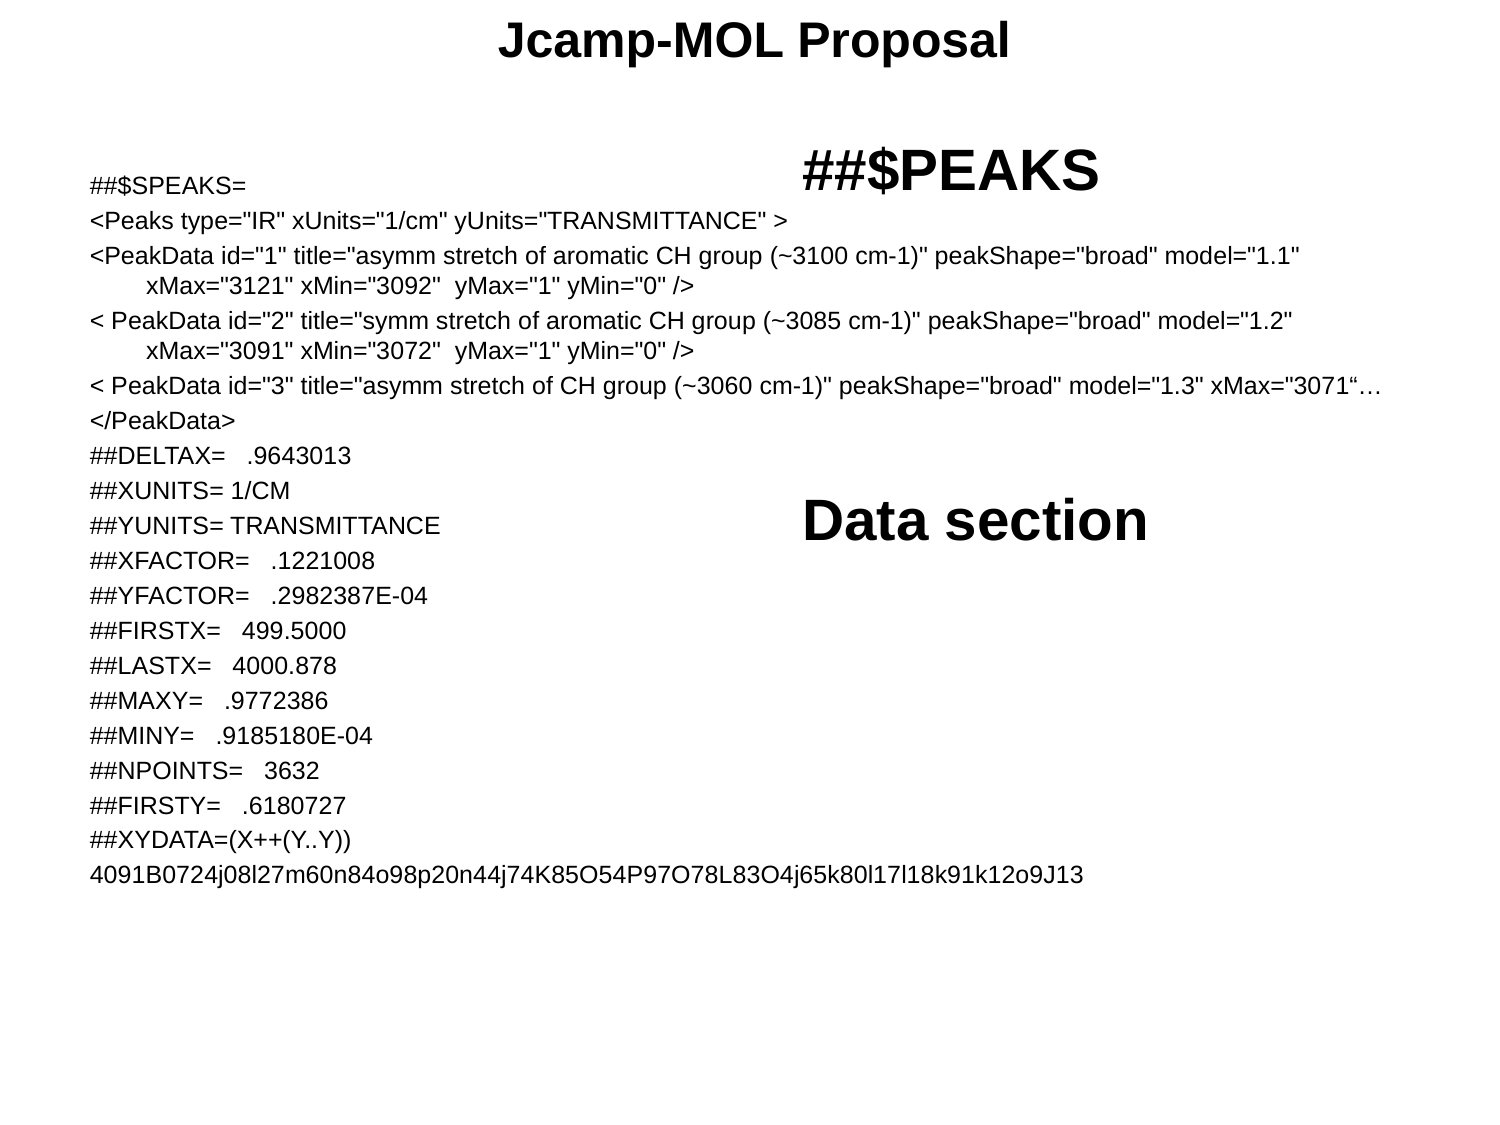

Jcamp-MOL Proposal

##$PEAKS

Data section

##$SPEAKS=
<Peaks type="IR" xUnits="1/cm" yUnits="TRANSMITTANCE" >
<PeakData id="1" title="asymm stretch of aromatic CH group (~3100 cm-1)" peakShape="broad" model="1.1" xMax="3121" xMin="3092"  yMax="1" yMin="0" />
< PeakData id="2" title="symm stretch of aromatic CH group (~3085 cm-1)" peakShape="broad" model="1.2" xMax="3091" xMin="3072"  yMax="1" yMin="0" />
< PeakData id="3" title="asymm stretch of CH group (~3060 cm-1)" peakShape="broad" model="1.3" xMax="3071“…
</PeakData>
##DELTAX=   .9643013
##XUNITS= 1/CM
##YUNITS= TRANSMITTANCE
##XFACTOR=   .1221008
##YFACTOR=   .2982387E-04
##FIRSTX=   499.5000
##LASTX=   4000.878
##MAXY=   .9772386
##MINY=   .9185180E-04
##NPOINTS=   3632
##FIRSTY=   .6180727
##XYDATA=(X++(Y..Y))
4091B0724j08l27m60n84o98p20n44j74K85O54P97O78L83O4j65k80l17l18k91k12o9J13